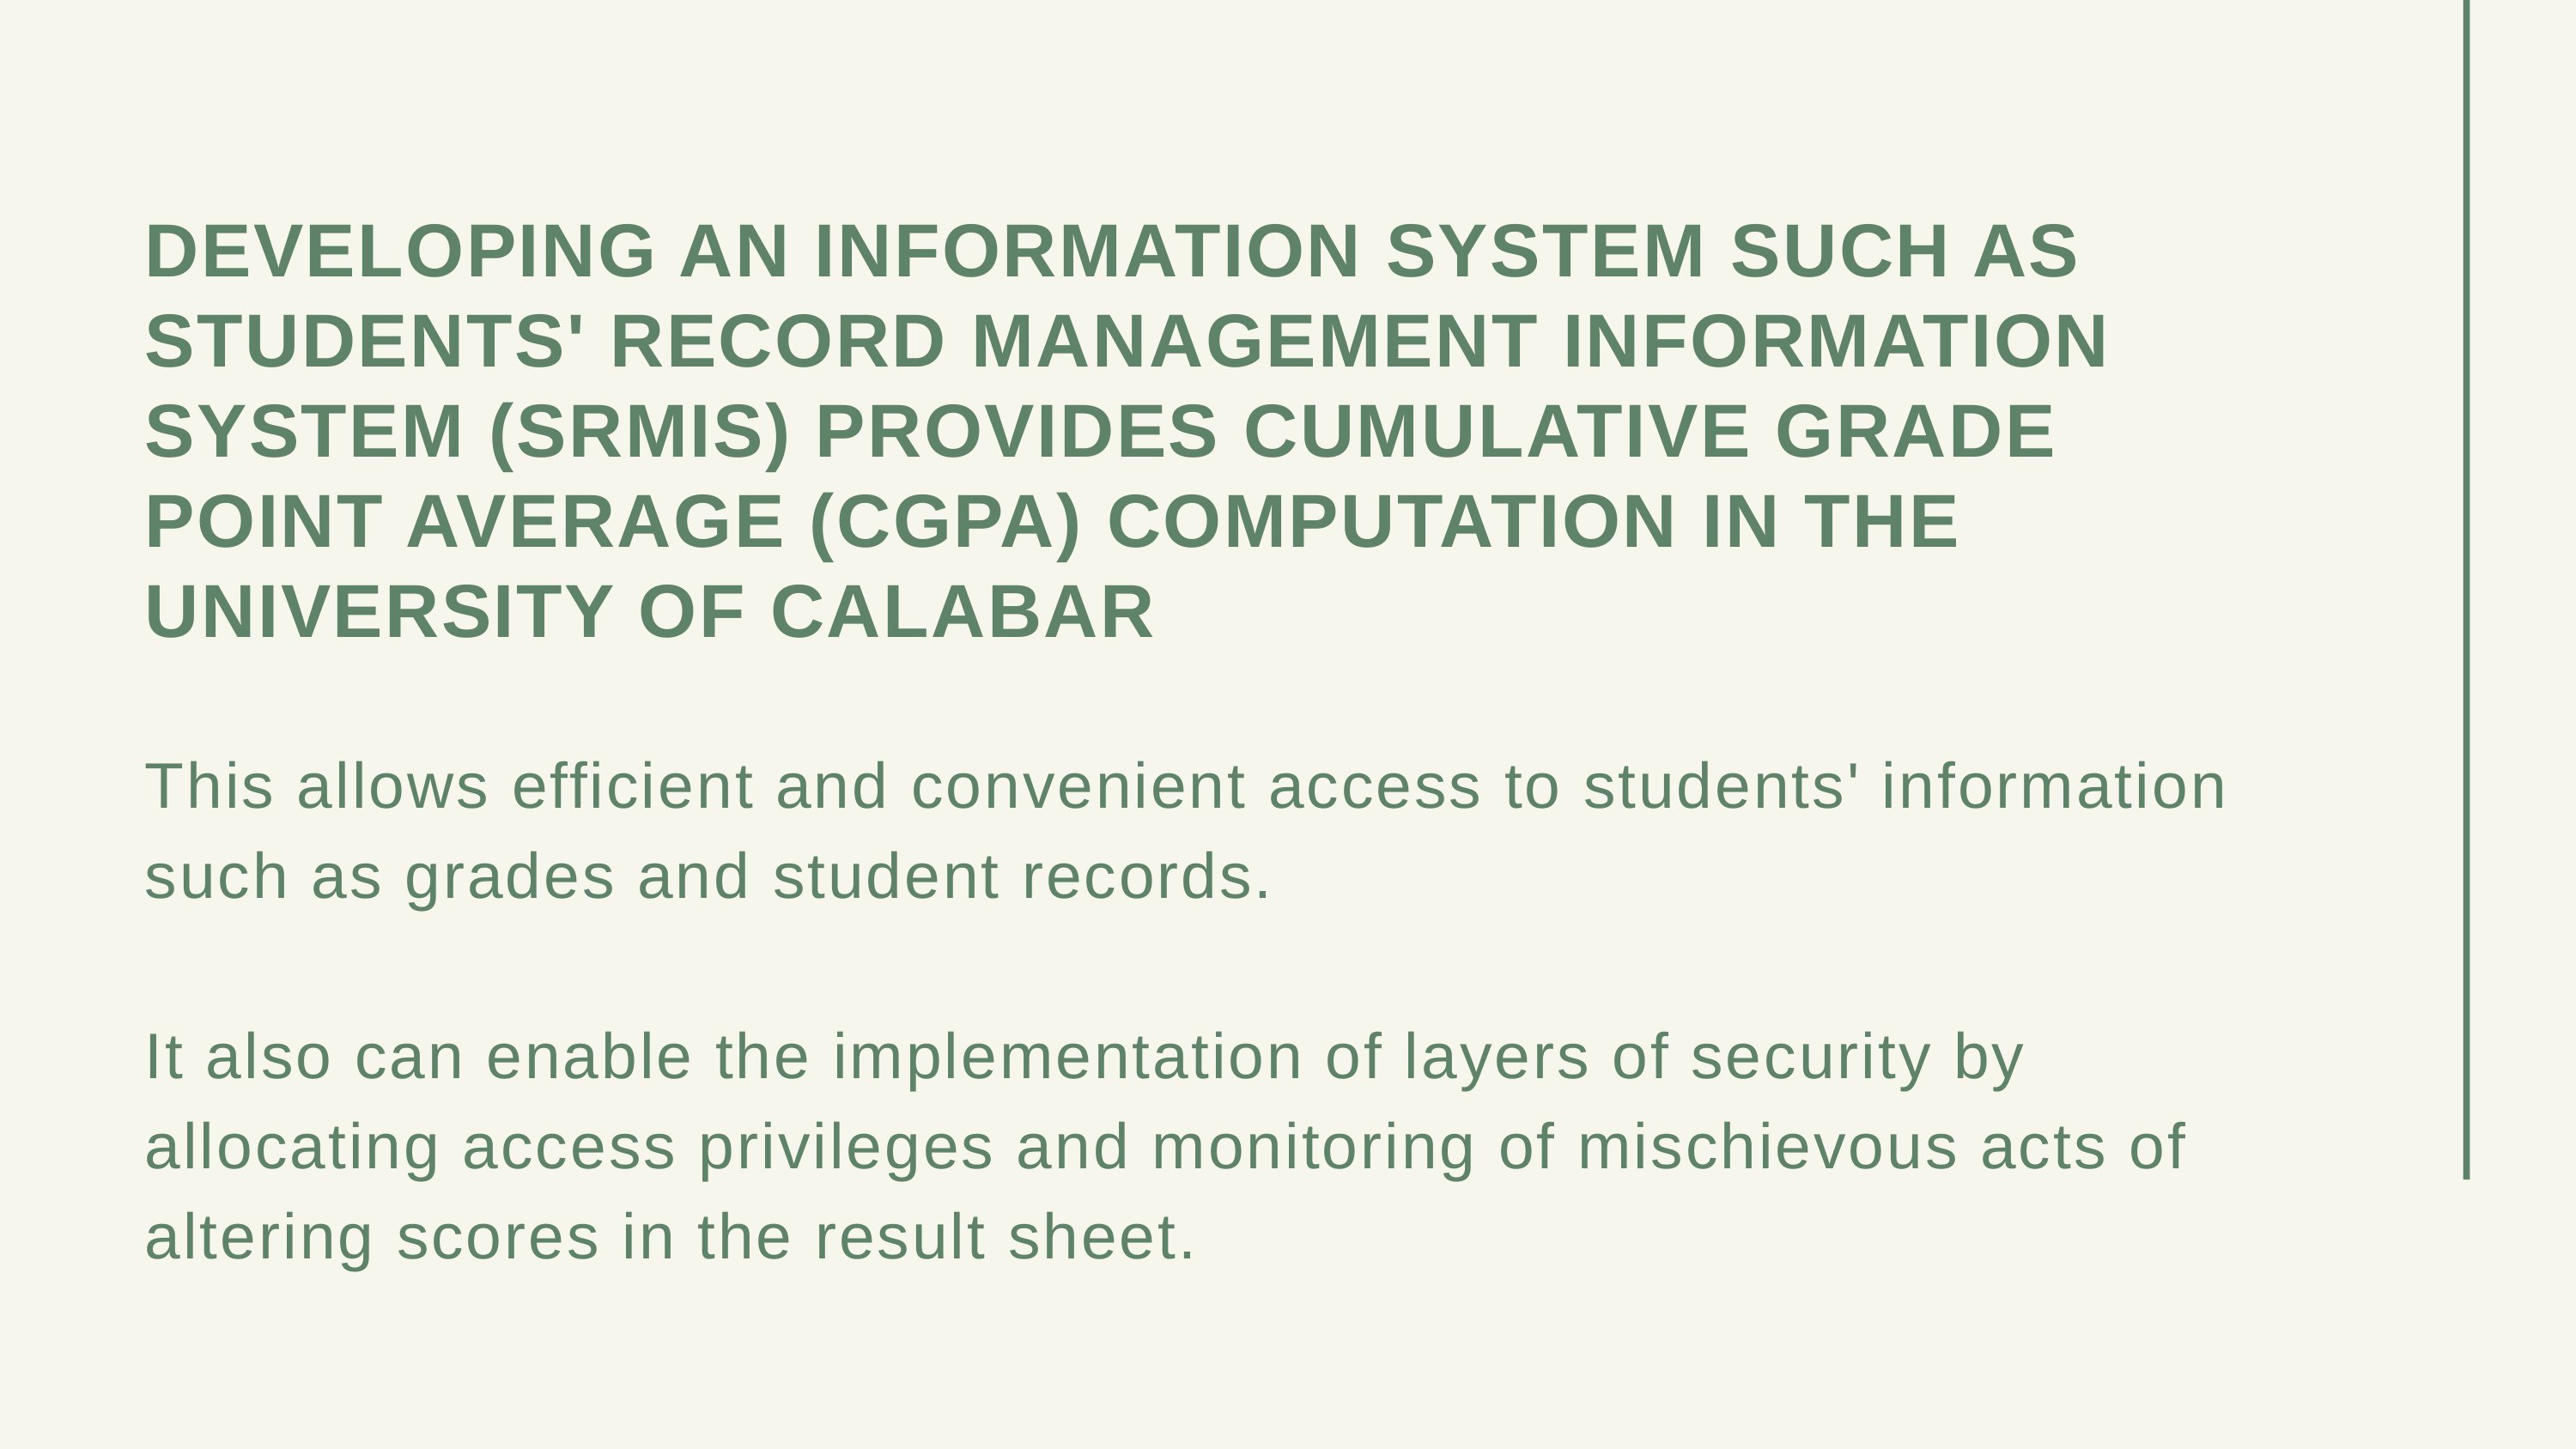

DEVELOPING AN INFORMATION SYSTEM SUCH AS STUDENTS' RECORD MANAGEMENT INFORMATION SYSTEM (SRMIS) PROVIDES CUMULATIVE GRADE POINT AVERAGE (CGPA) COMPUTATION IN THE UNIVERSITY OF CALABAR
This allows efficient and convenient access to students' information such as grades and student records.

It also can enable the implementation of layers of security by allocating access privileges and monitoring of mischievous acts of altering scores in the result sheet.
SDCC • 2020